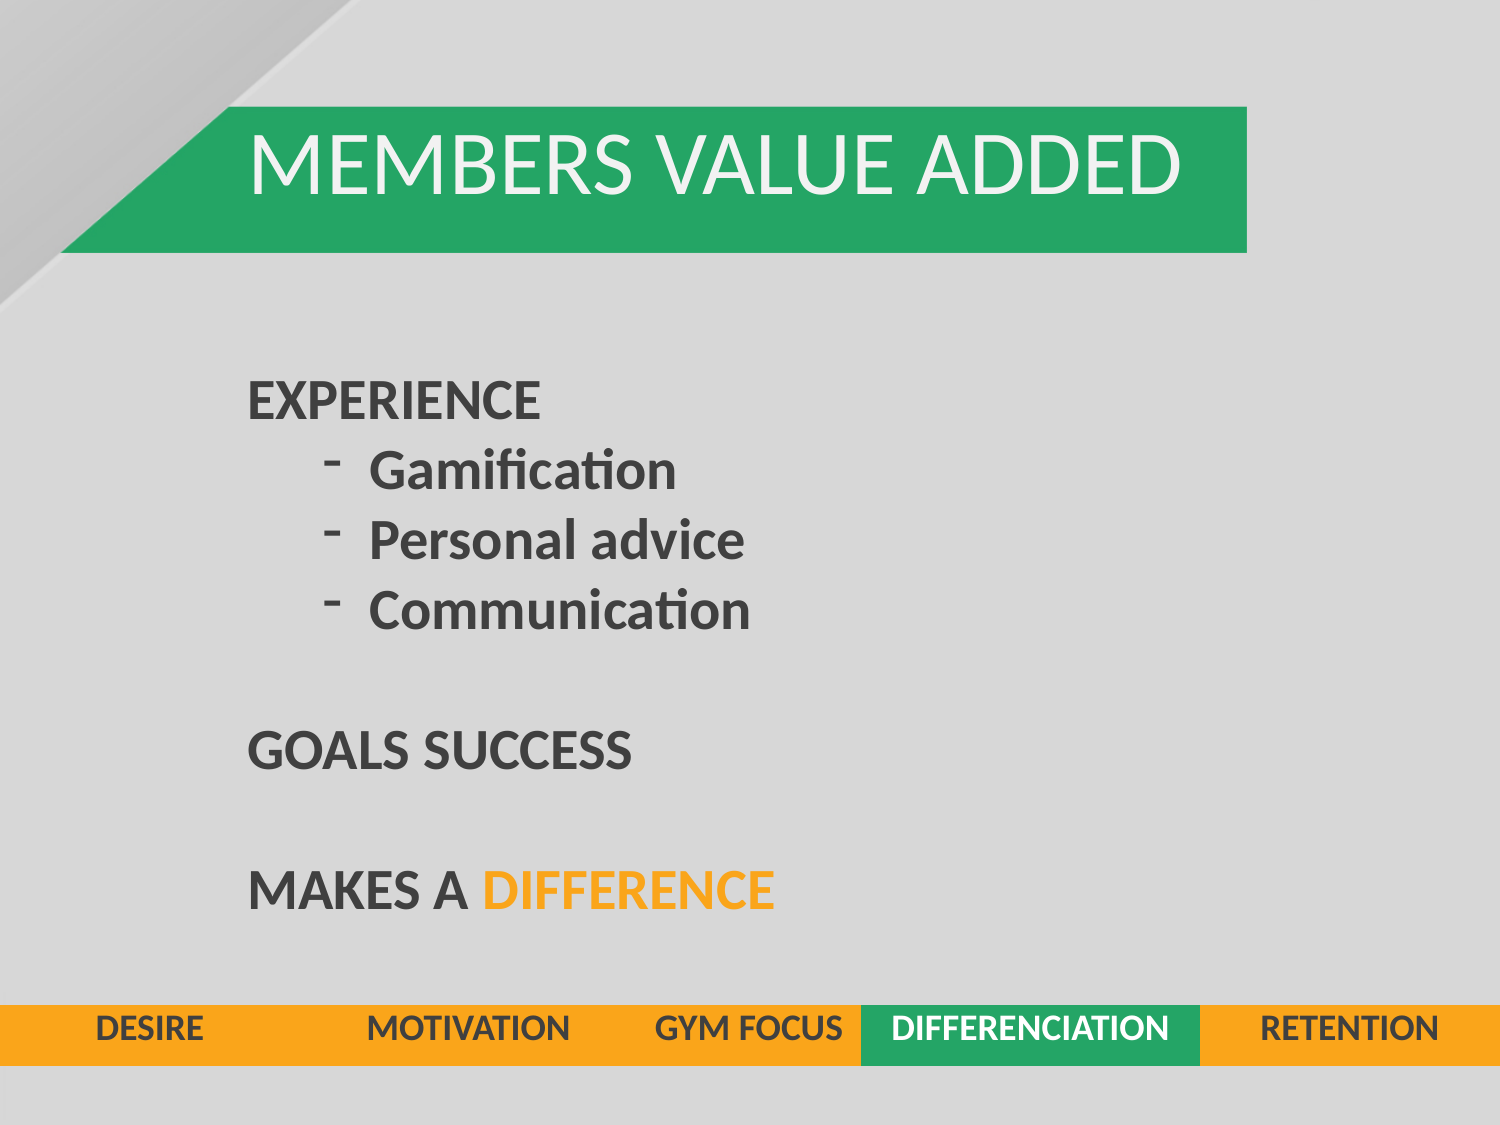

MEMBERS VALUE ADDED
EXPERIENCE
Gamification
Personal advice
Communication

GOALS SUCCESS

MAKES A DIFFERENCE
| DESIRE | MOTIVATION | GYM FOCUS | DIFFERENCIATION | RETENTION |
| --- | --- | --- | --- | --- |